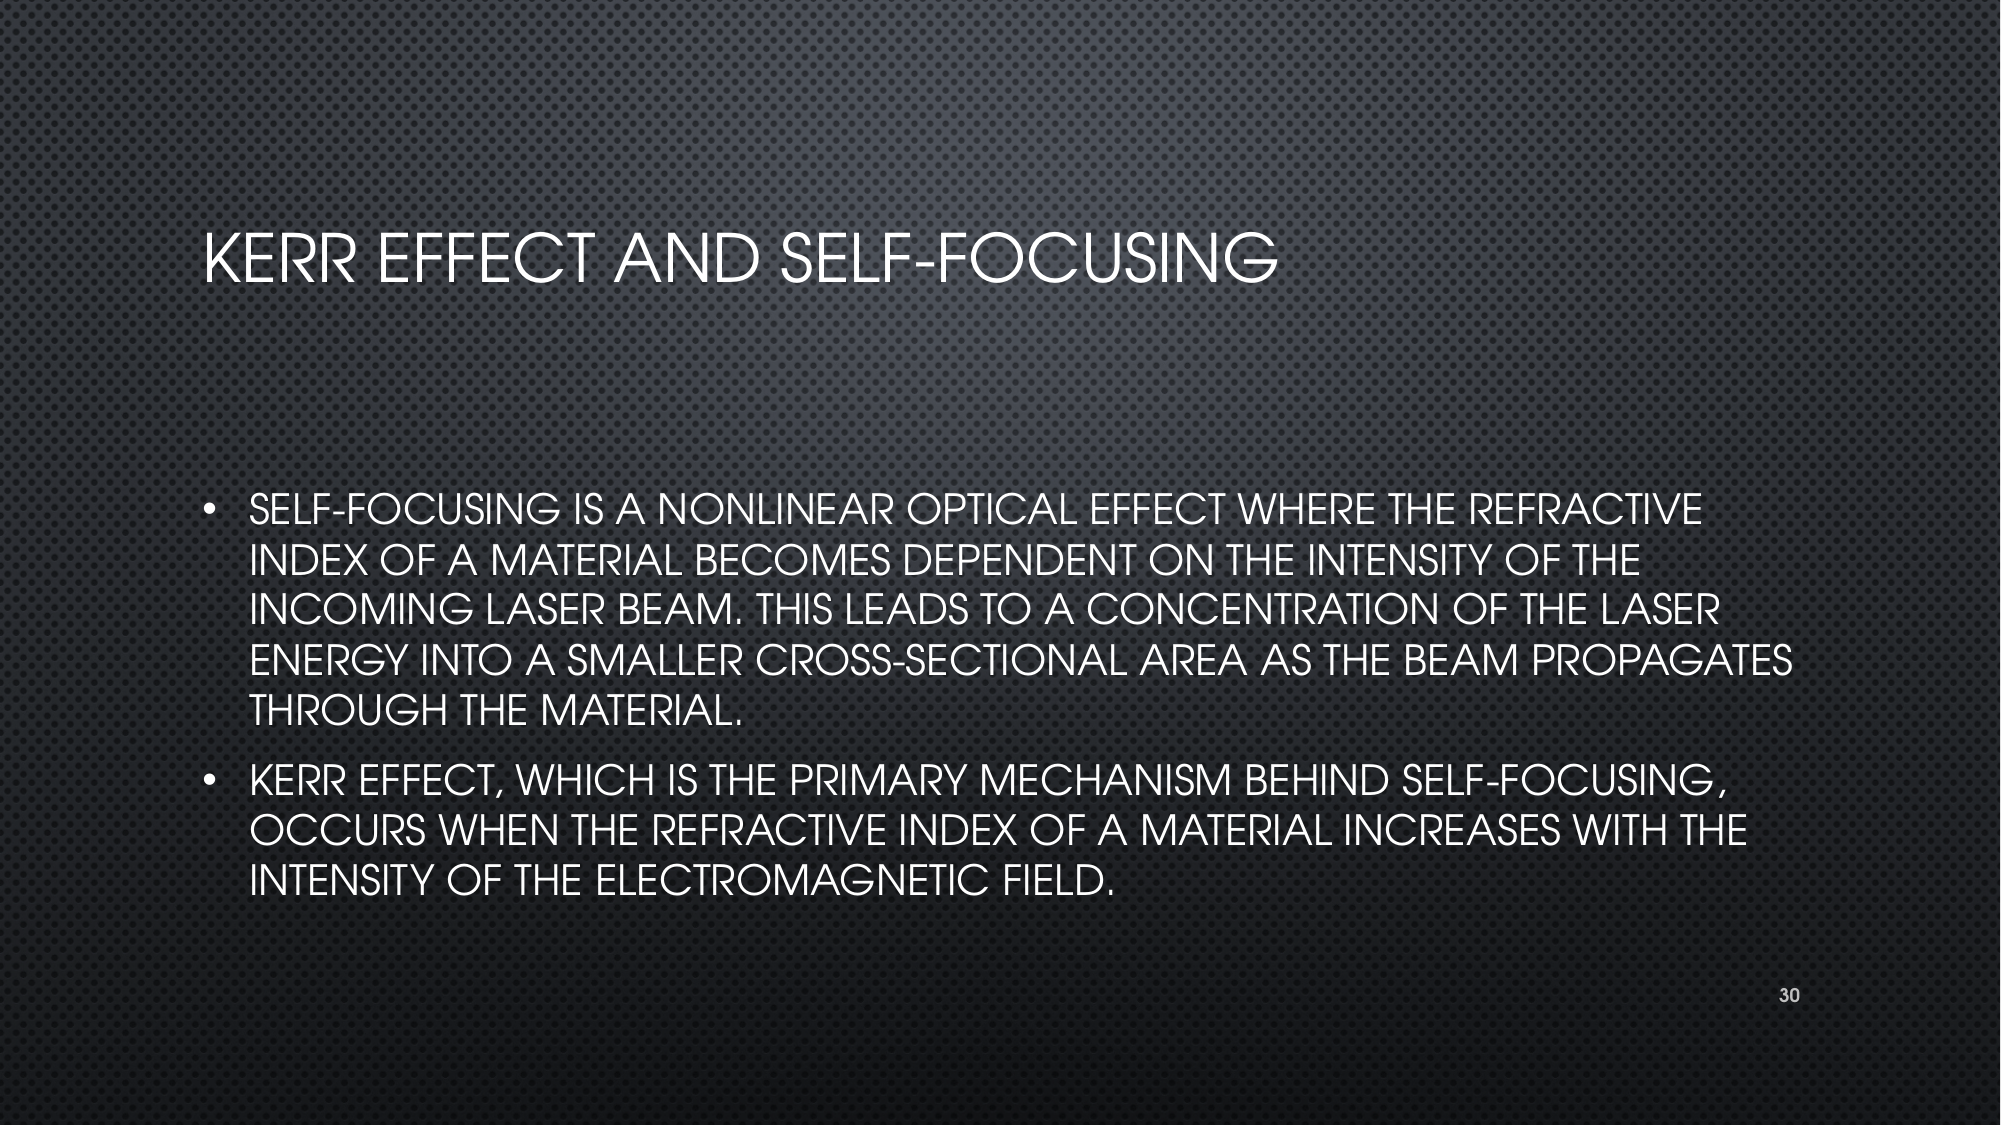

# Kerr Effect and Self-Focusing
Self-focusing is a nonlinear optical effect where the refractive index of a material becomes dependent on the intensity of the incoming laser beam. This leads to a concentration of the laser energy into a smaller cross-sectional area as the beam propagates through the material.
Kerr effect, which is the primary mechanism behind self-focusing, occurs when the refractive index of a material increases with the intensity of the electromagnetic field.
30